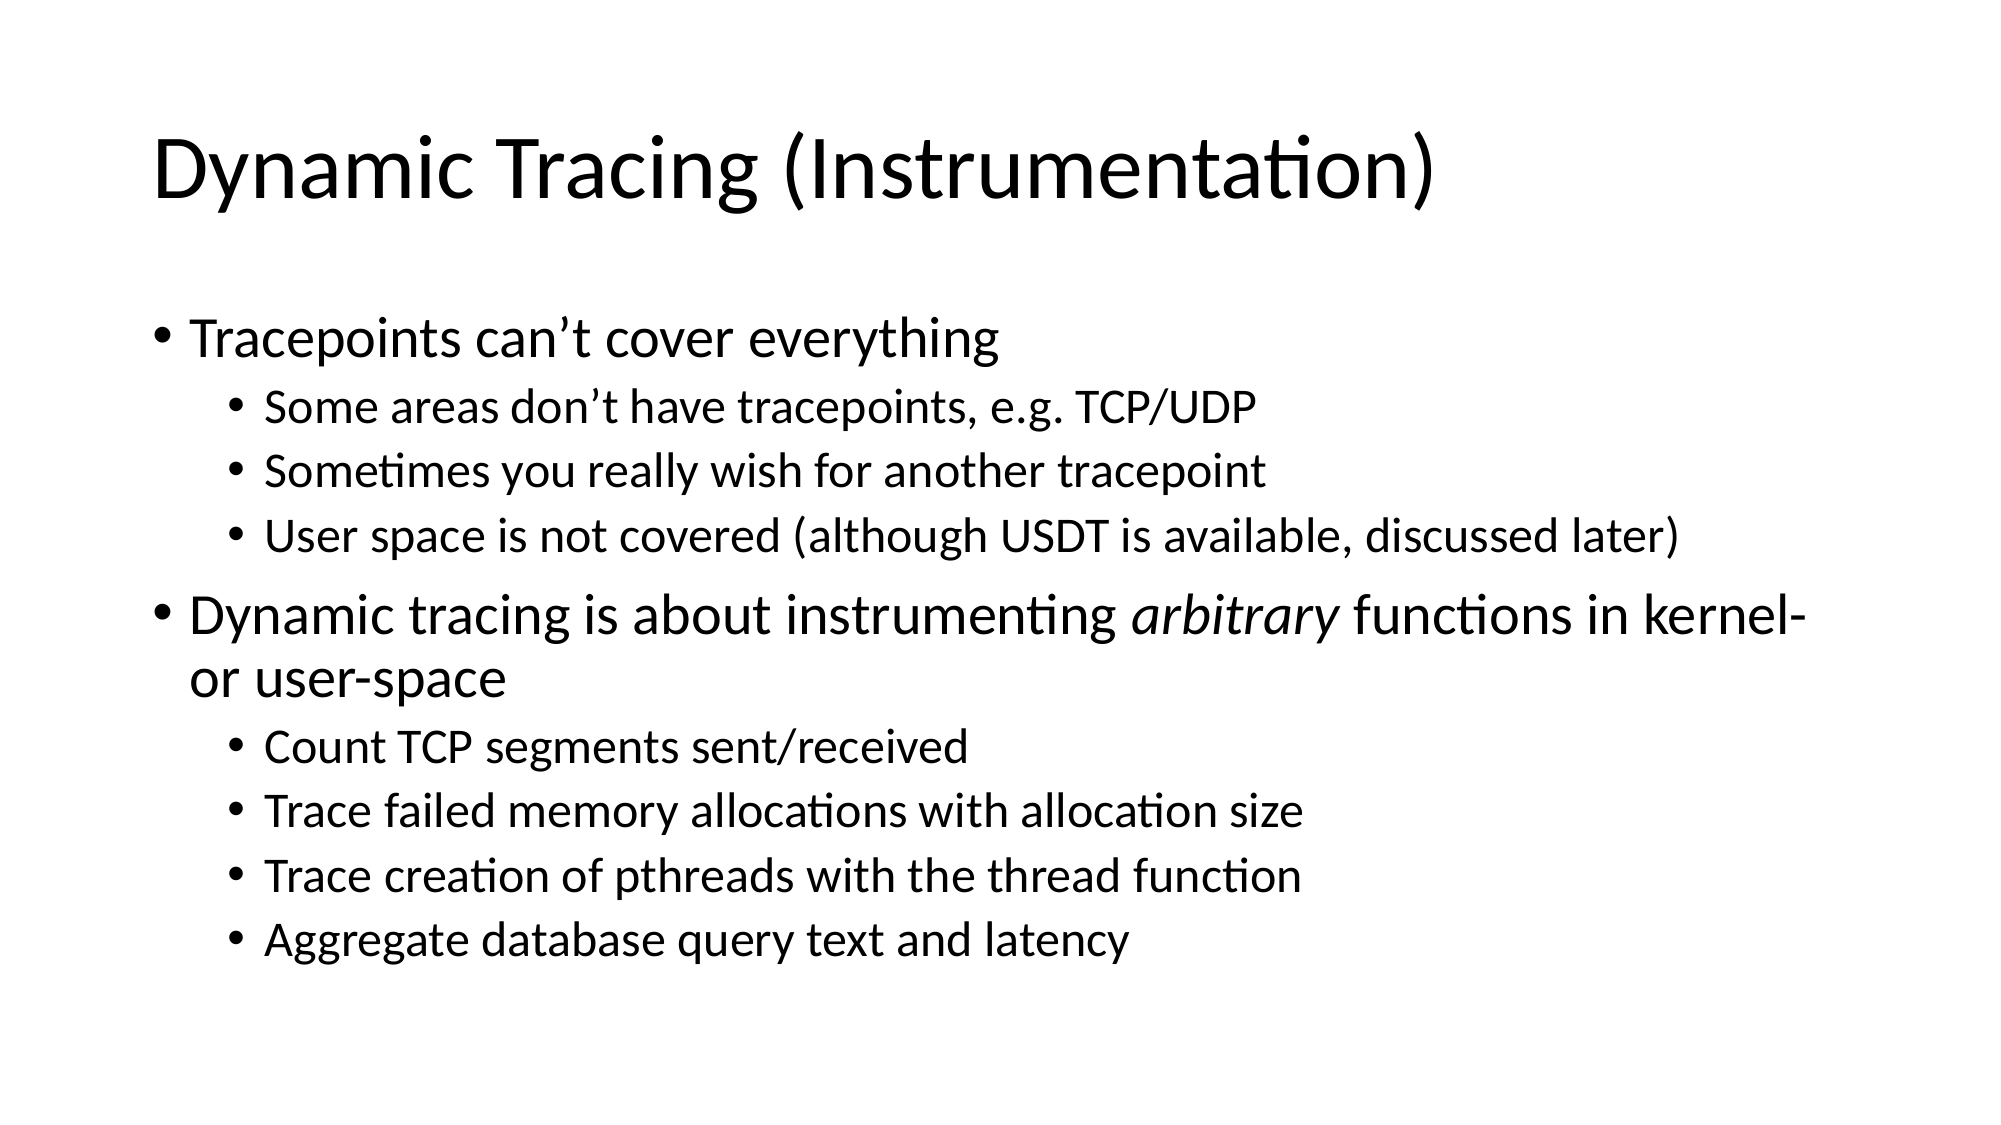

# Dynamic Tracing (Instrumentation)
Tracepoints can’t cover everything
Some areas don’t have tracepoints, e.g. TCP/UDP
Sometimes you really wish for another tracepoint
User space is not covered (although USDT is available, discussed later)
Dynamic tracing is about instrumenting arbitrary functions in kernel- or user-space
Count TCP segments sent/received
Trace failed memory allocations with allocation size
Trace creation of pthreads with the thread function
Aggregate database query text and latency